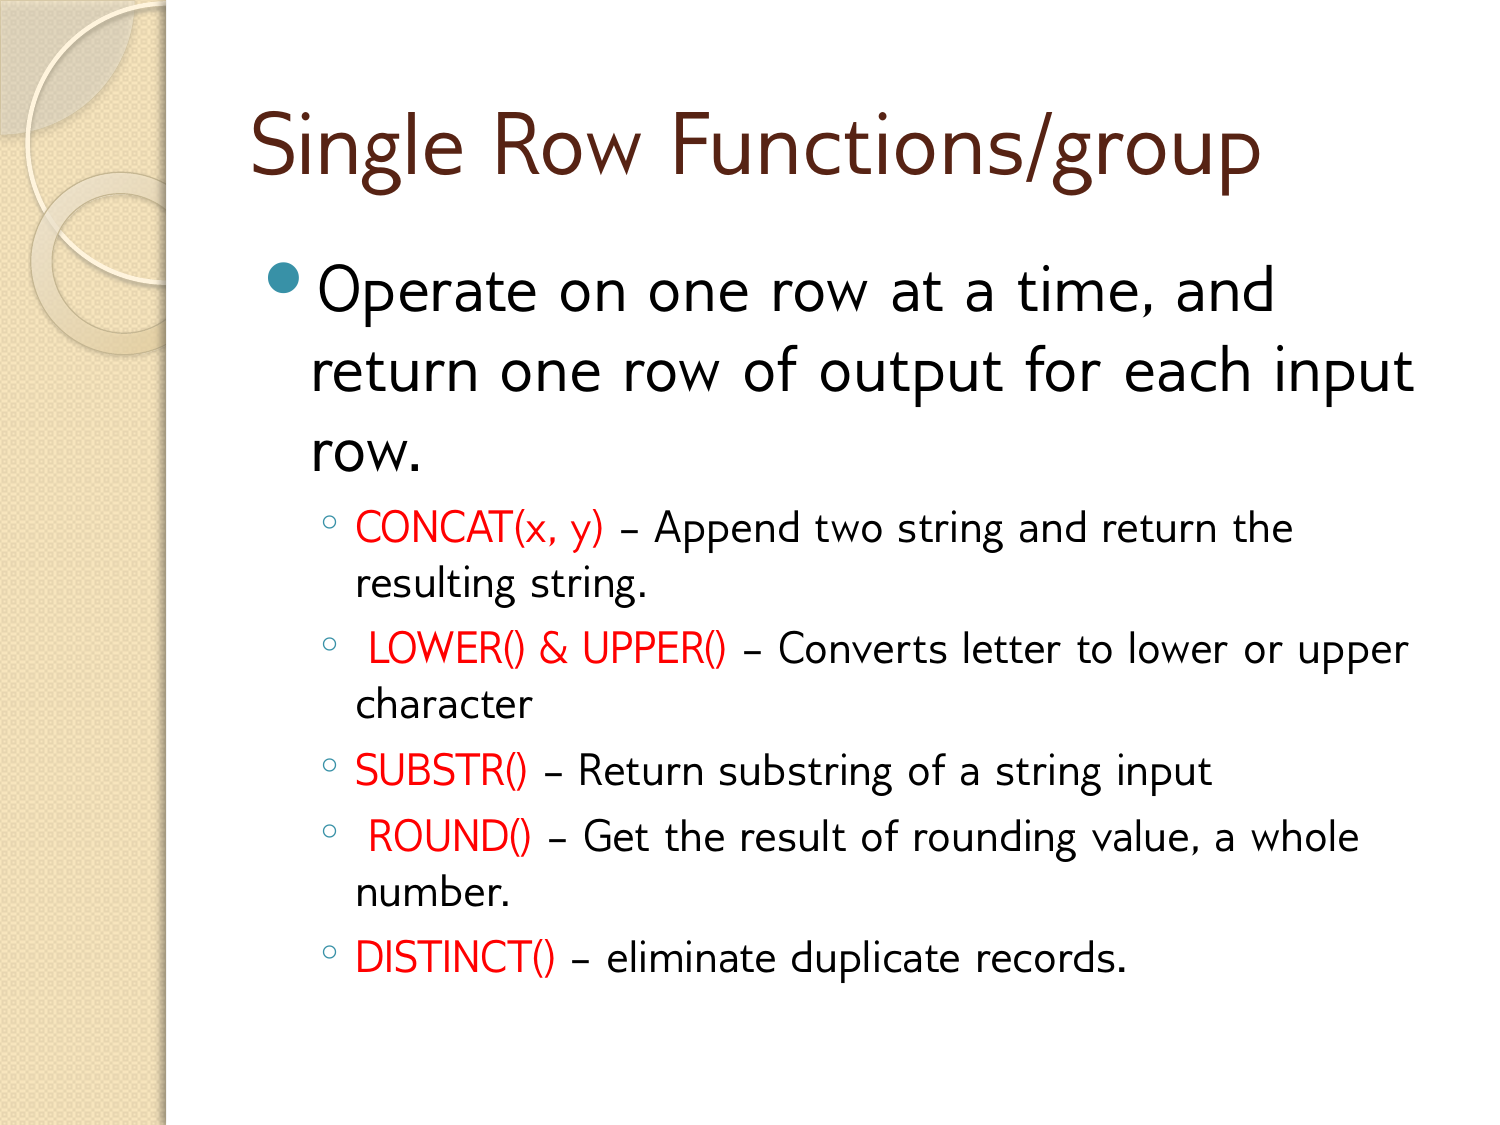

# Single Row Functions/group
Operate on one row at a time, and return one row of output for each input row.
CONCAT(x, y) – Append two string and return the resulting string.
 LOWER() & UPPER() – Converts letter to lower or upper character
SUBSTR() – Return substring of a string input
 ROUND() – Get the result of rounding value, a whole number.
DISTINCT() – eliminate duplicate records.